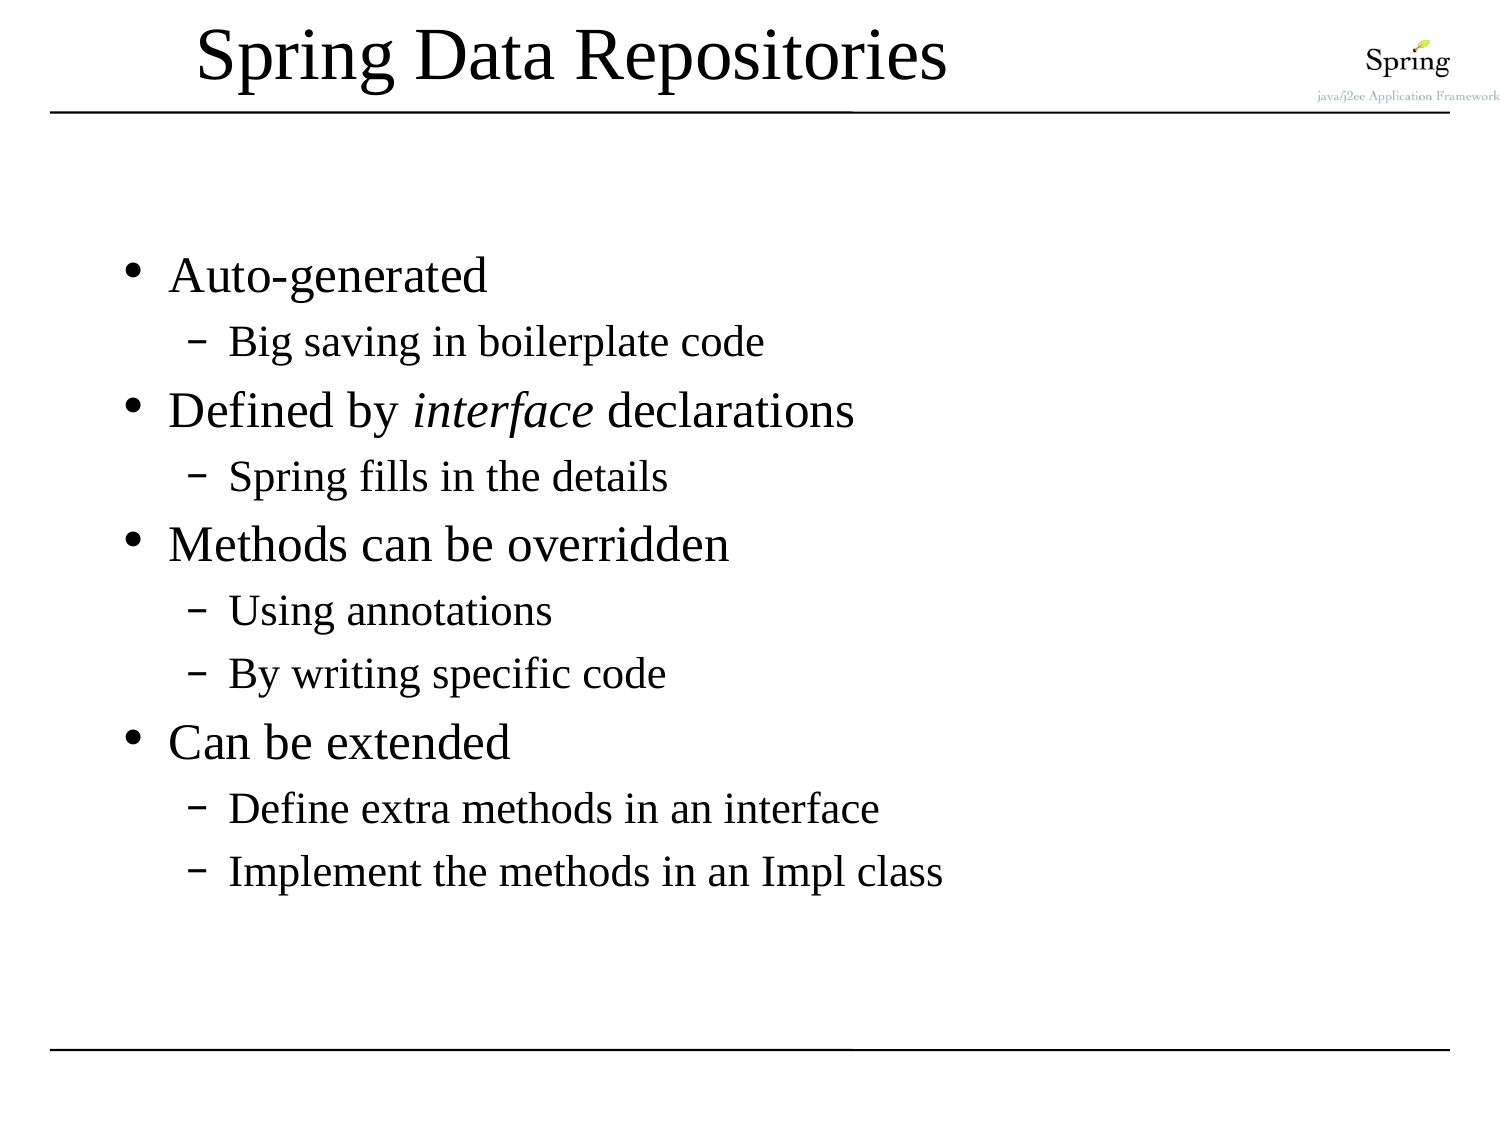

# Spring Data Repositories
Auto-generated
Big saving in boilerplate code
Defined by interface declarations
Spring fills in the details
Methods can be overridden
Using annotations
By writing specific code
Can be extended
Define extra methods in an interface
Implement the methods in an Impl class